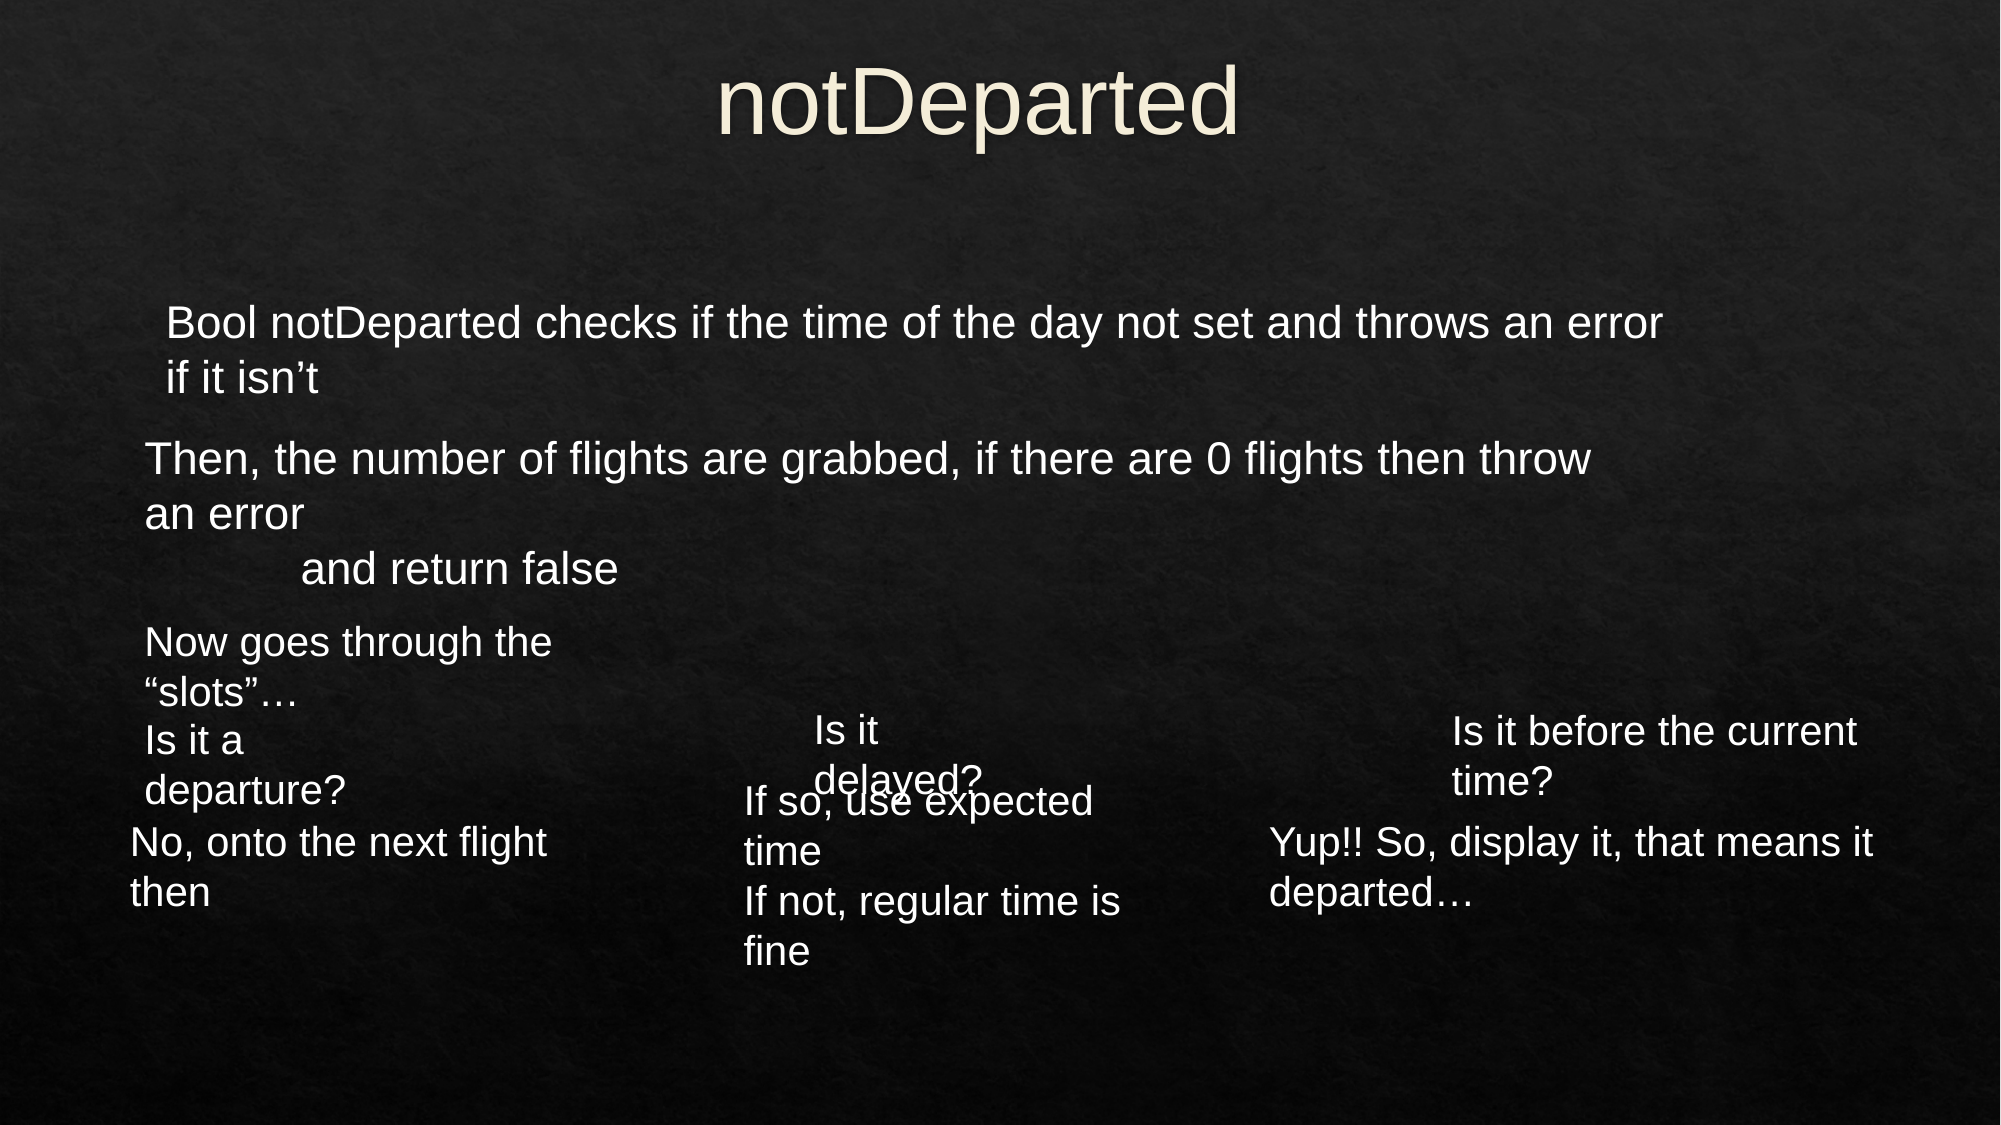

# notDeparted
Bool notDeparted checks if the time of the day not set and throws an error if it isn’t

Then, the number of flights are grabbed, if there are 0 flights then throw an error
	and return false

Now goes through the “slots”…
Is it delayed?
Is it before the current time?
Is it a departure?
If so, use expected time
If not, regular time is fine
No, onto the next flight then
Yup!! So, display it, that means it departed…